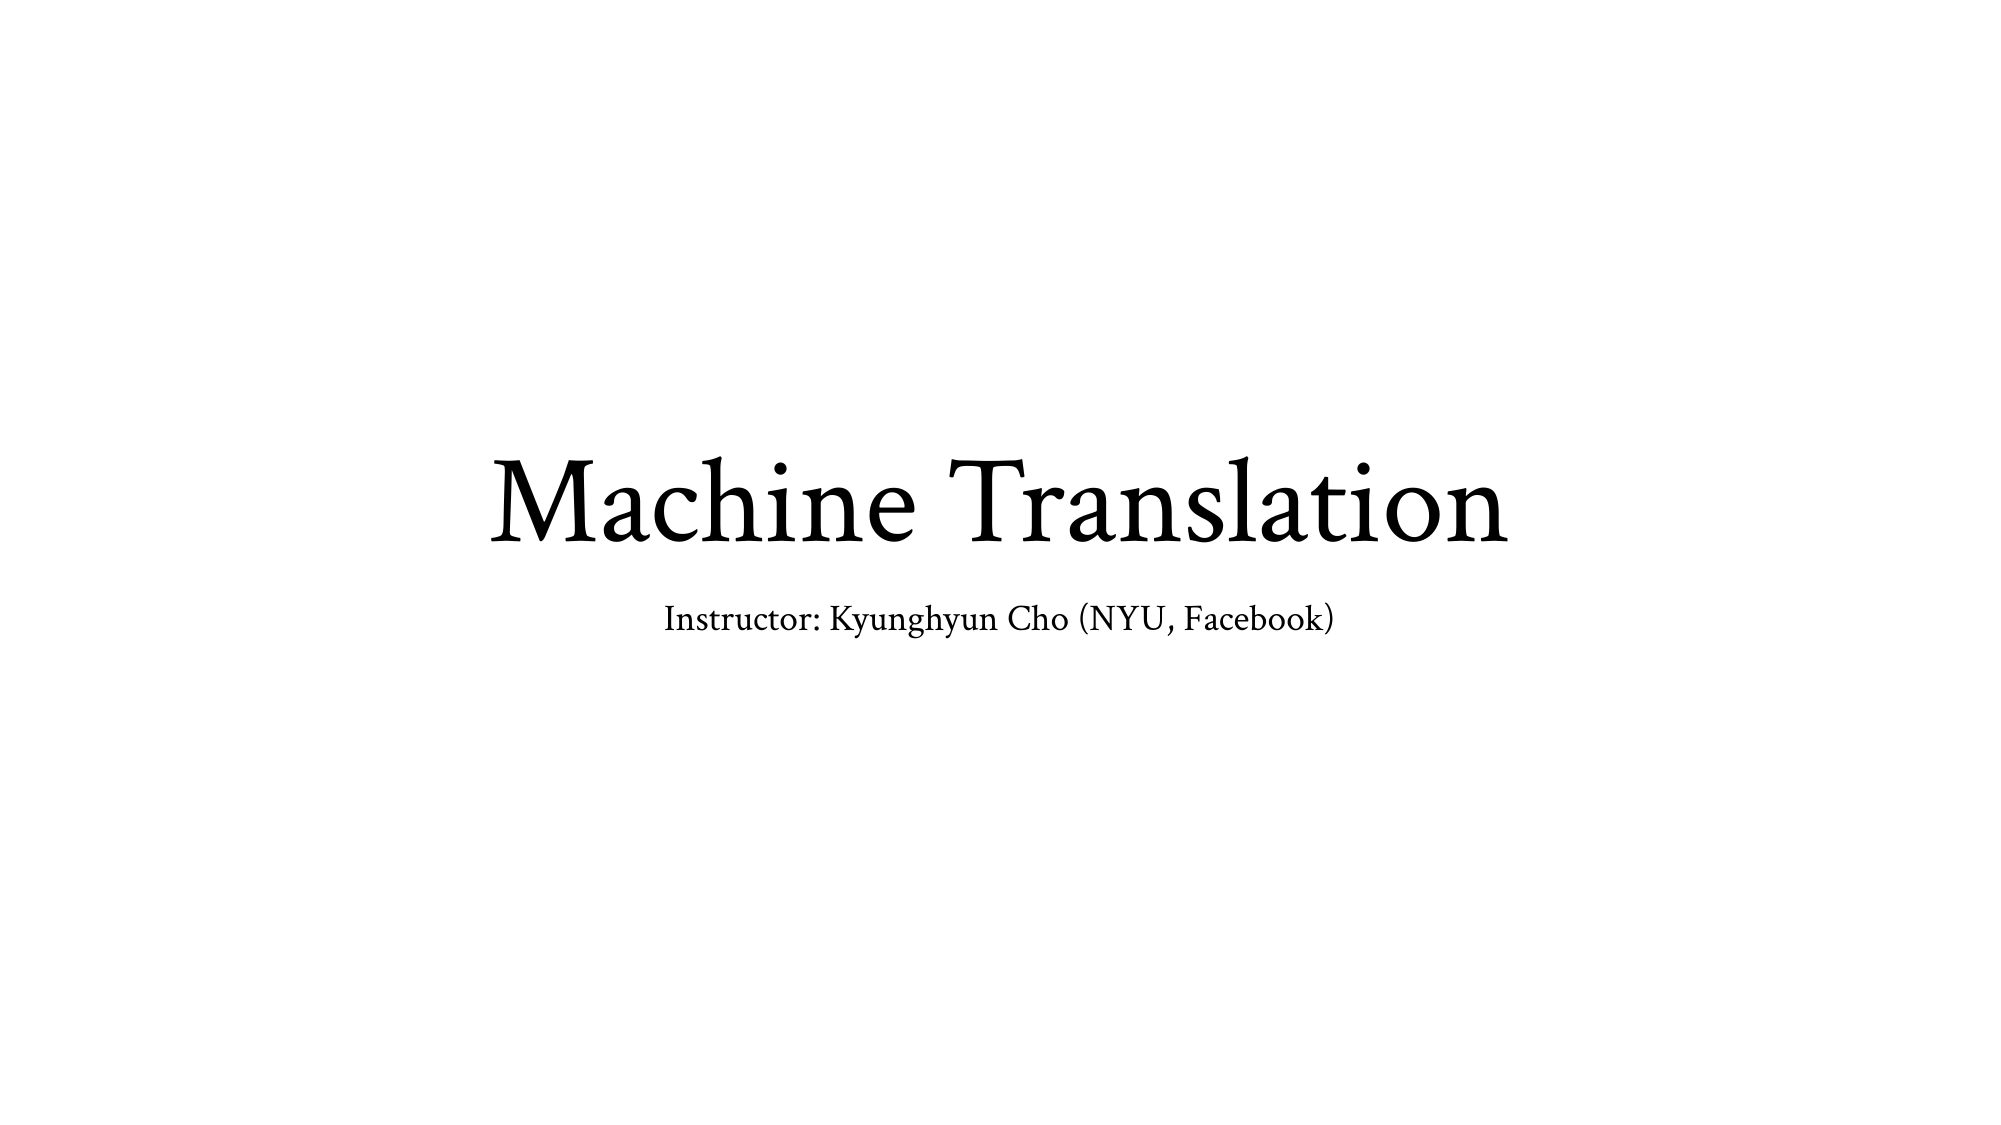

# Machine Translation
Instructor: Kyunghyun Cho (NYU, Facebook)